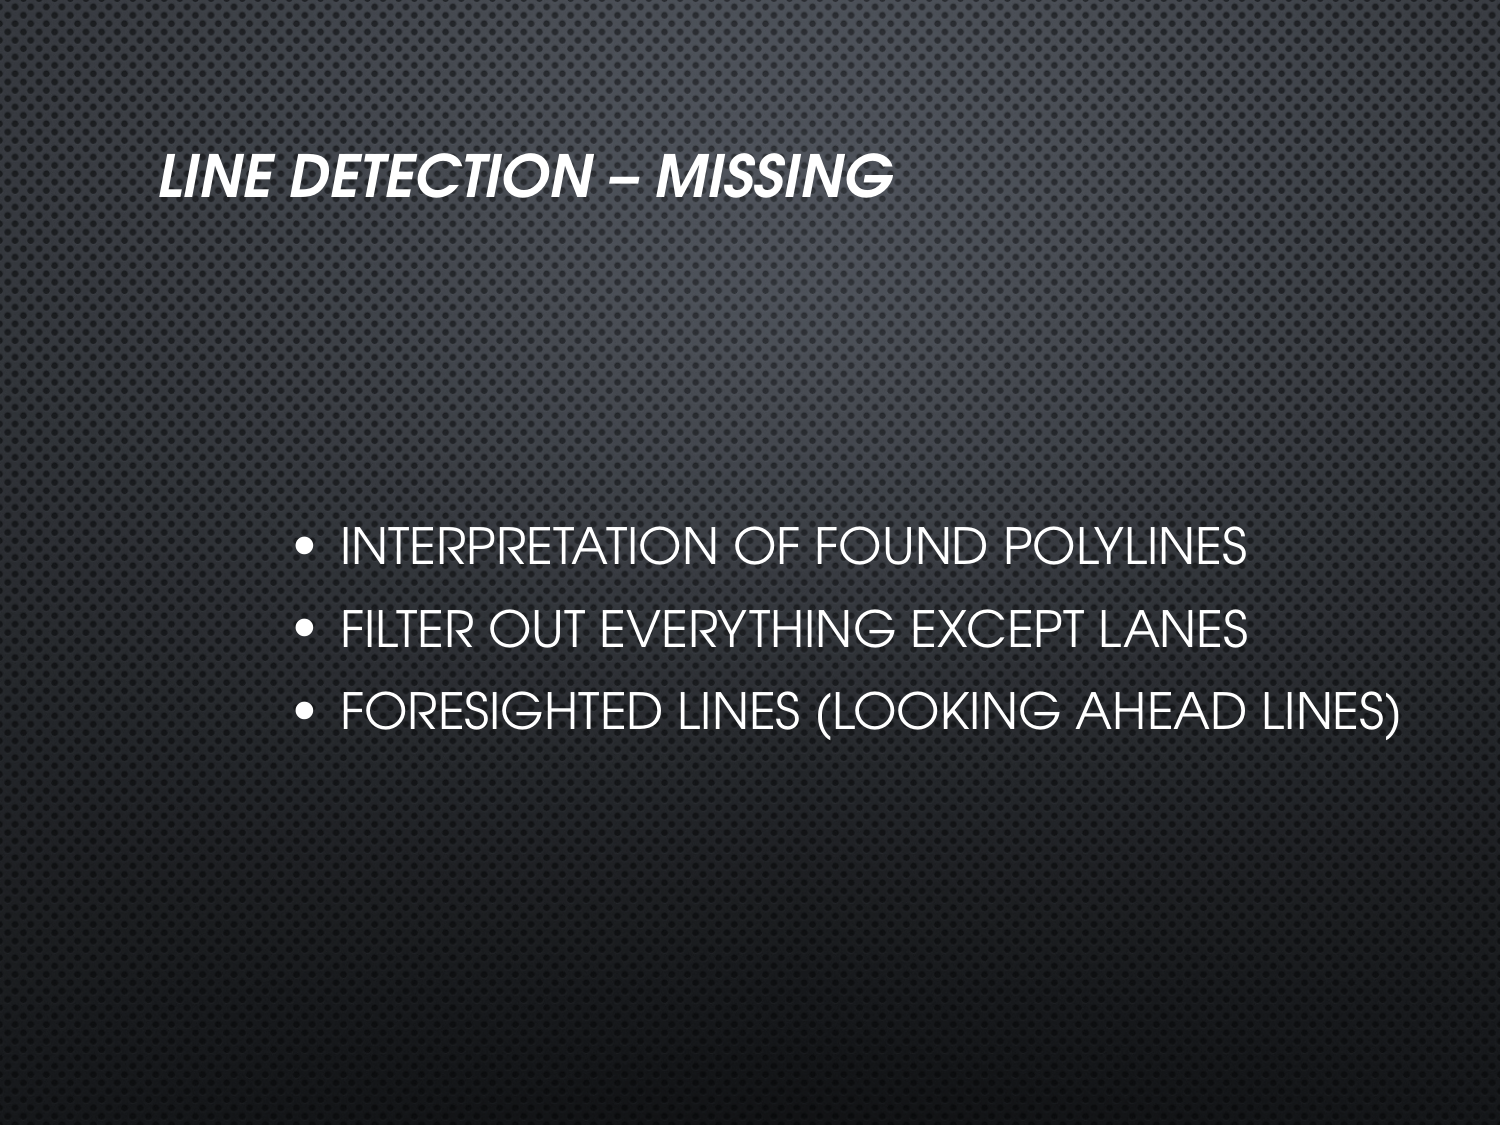

# Line Detection – Missing
Interpretation of found polylines
Filter out everything except lanes
foresighted lines (looking ahead lines)